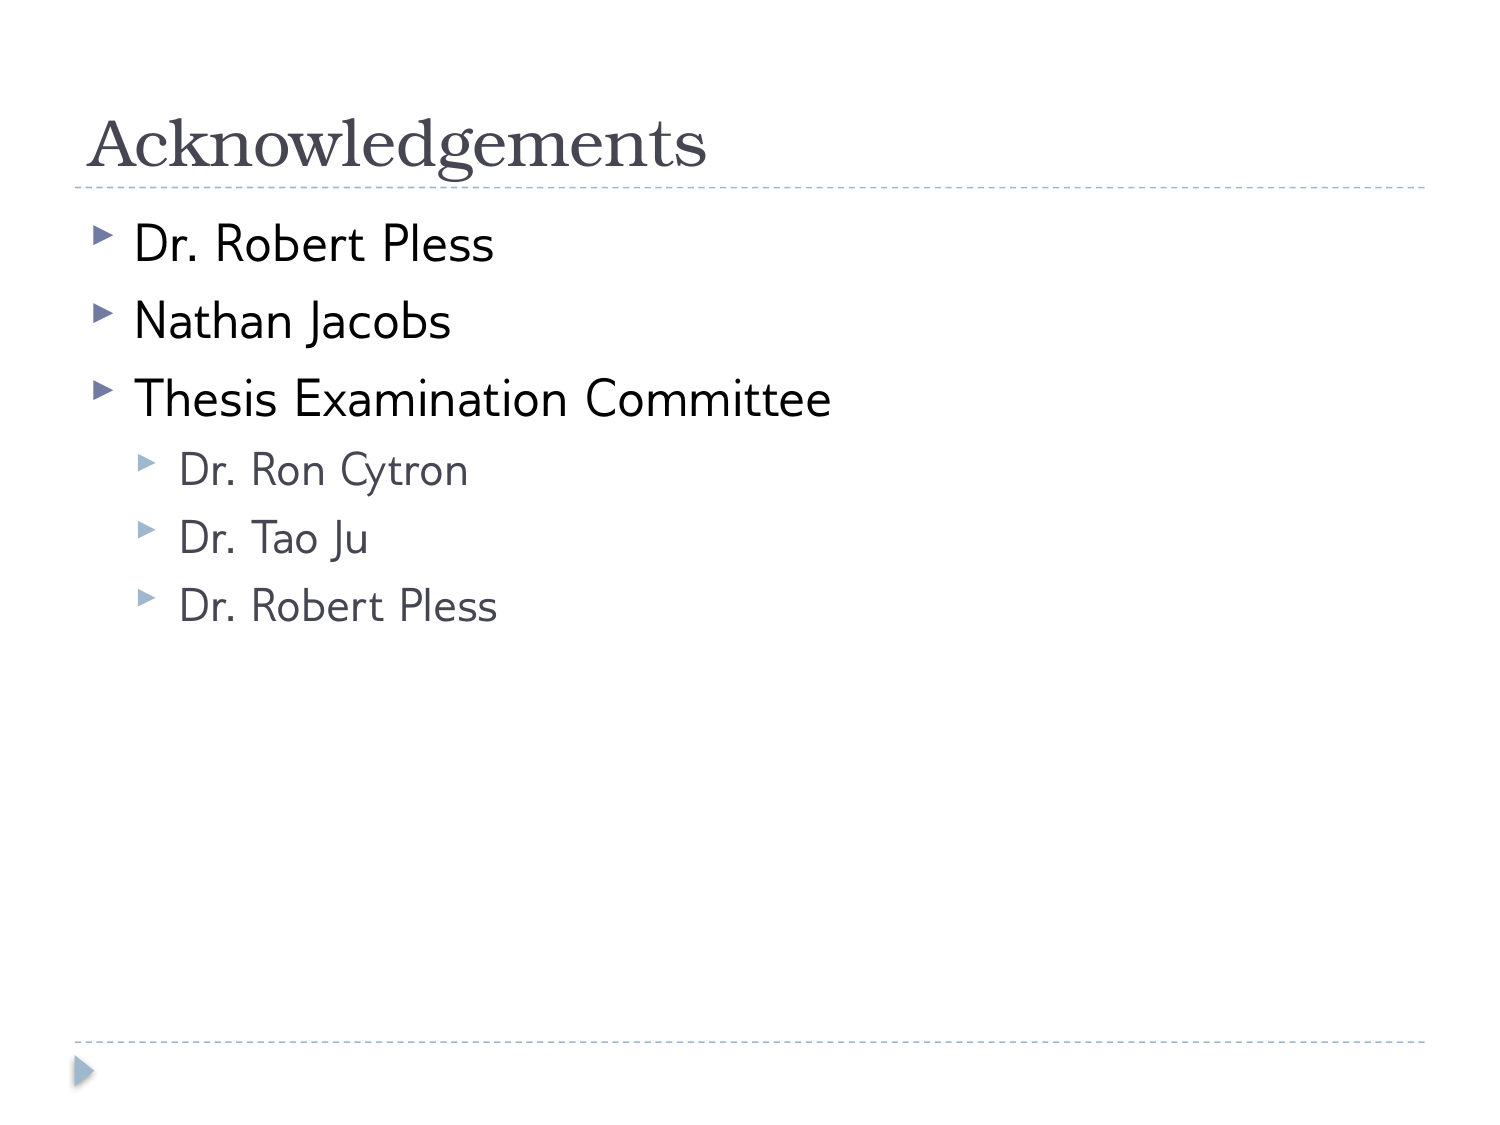

# Acknowledgements
Dr. Robert Pless
Nathan Jacobs
Thesis Examination Committee
Dr. Ron Cytron
Dr. Tao Ju
Dr. Robert Pless